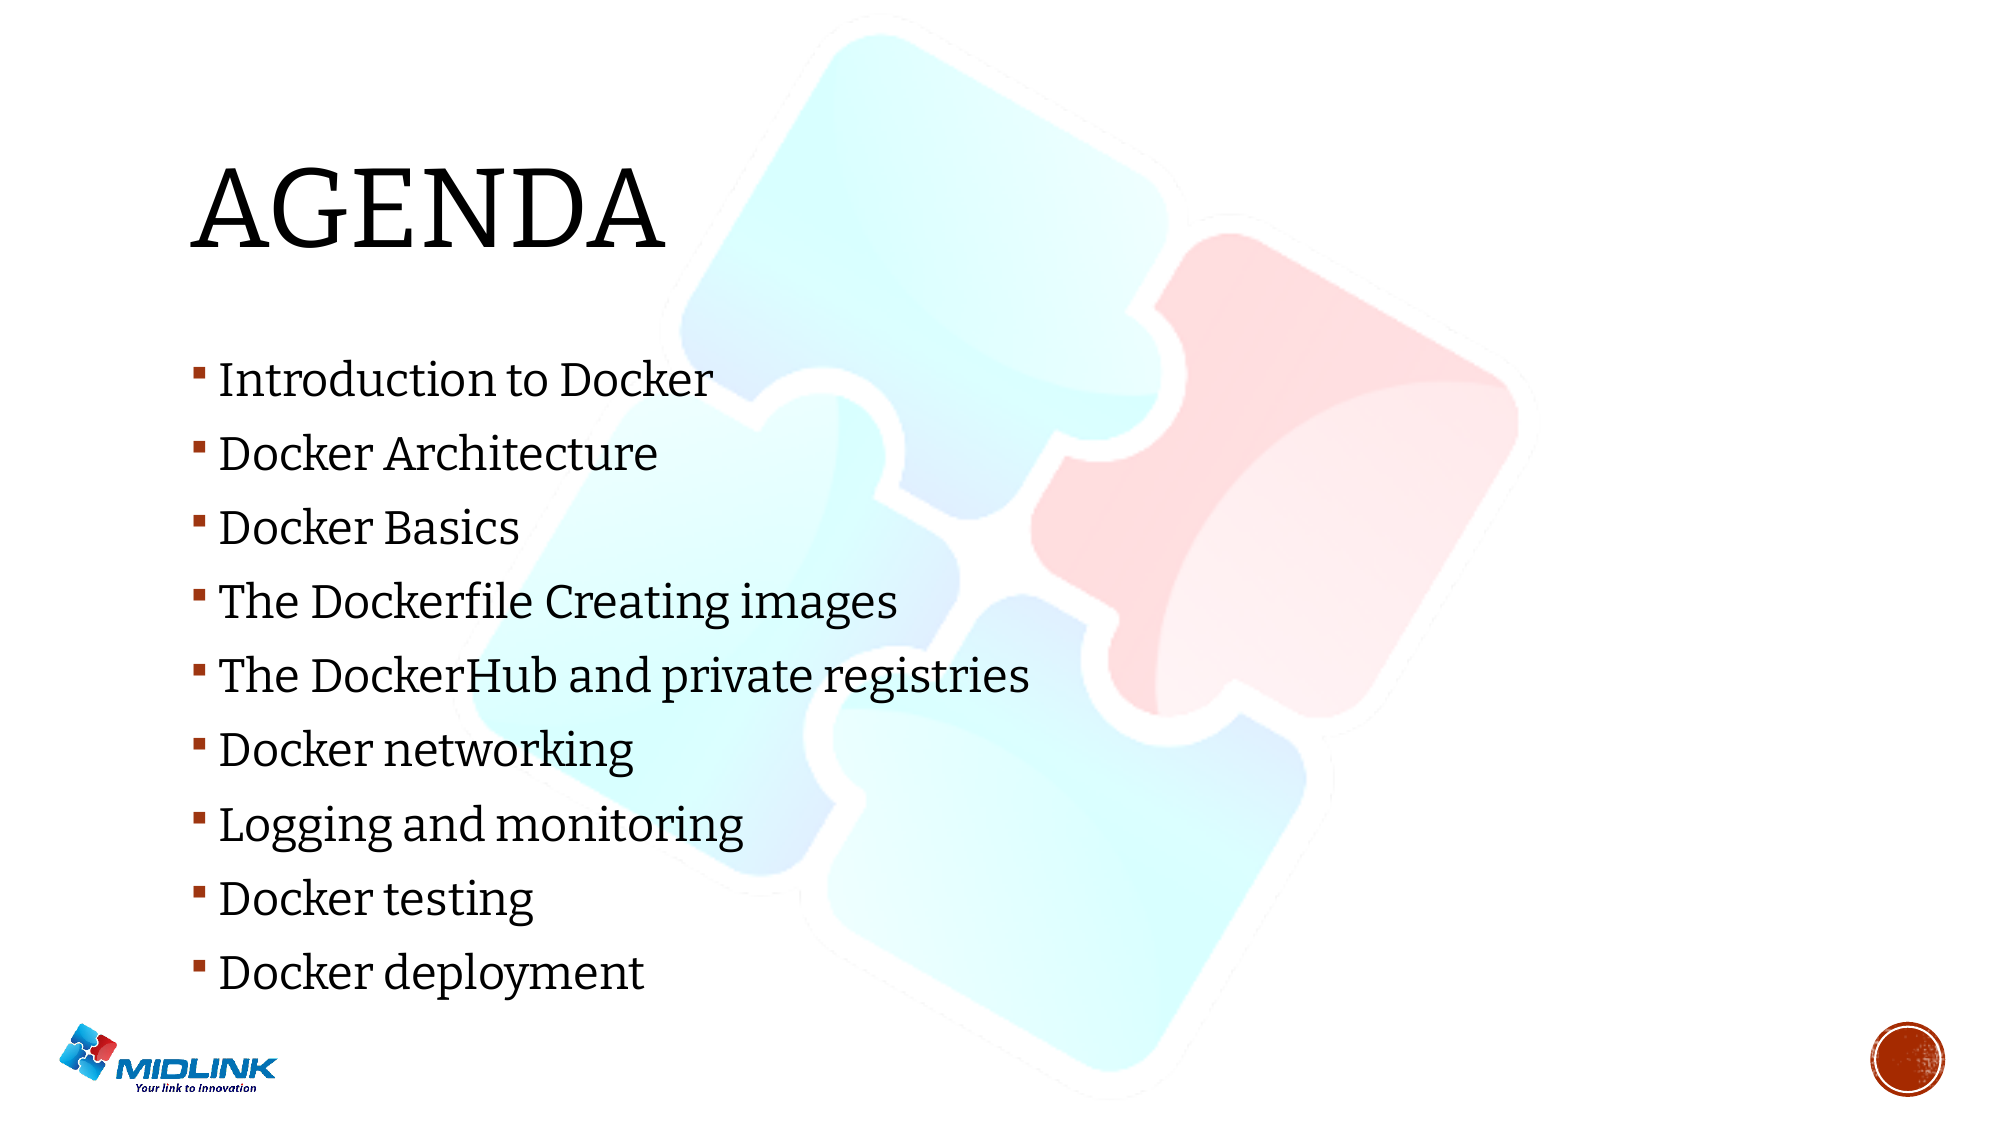

# Agenda
Introduction to Docker
Docker Architecture
Docker Basics
The Dockerfile Creating images
The DockerHub and private registries
Docker networking
Logging and monitoring
Docker testing
Docker deployment